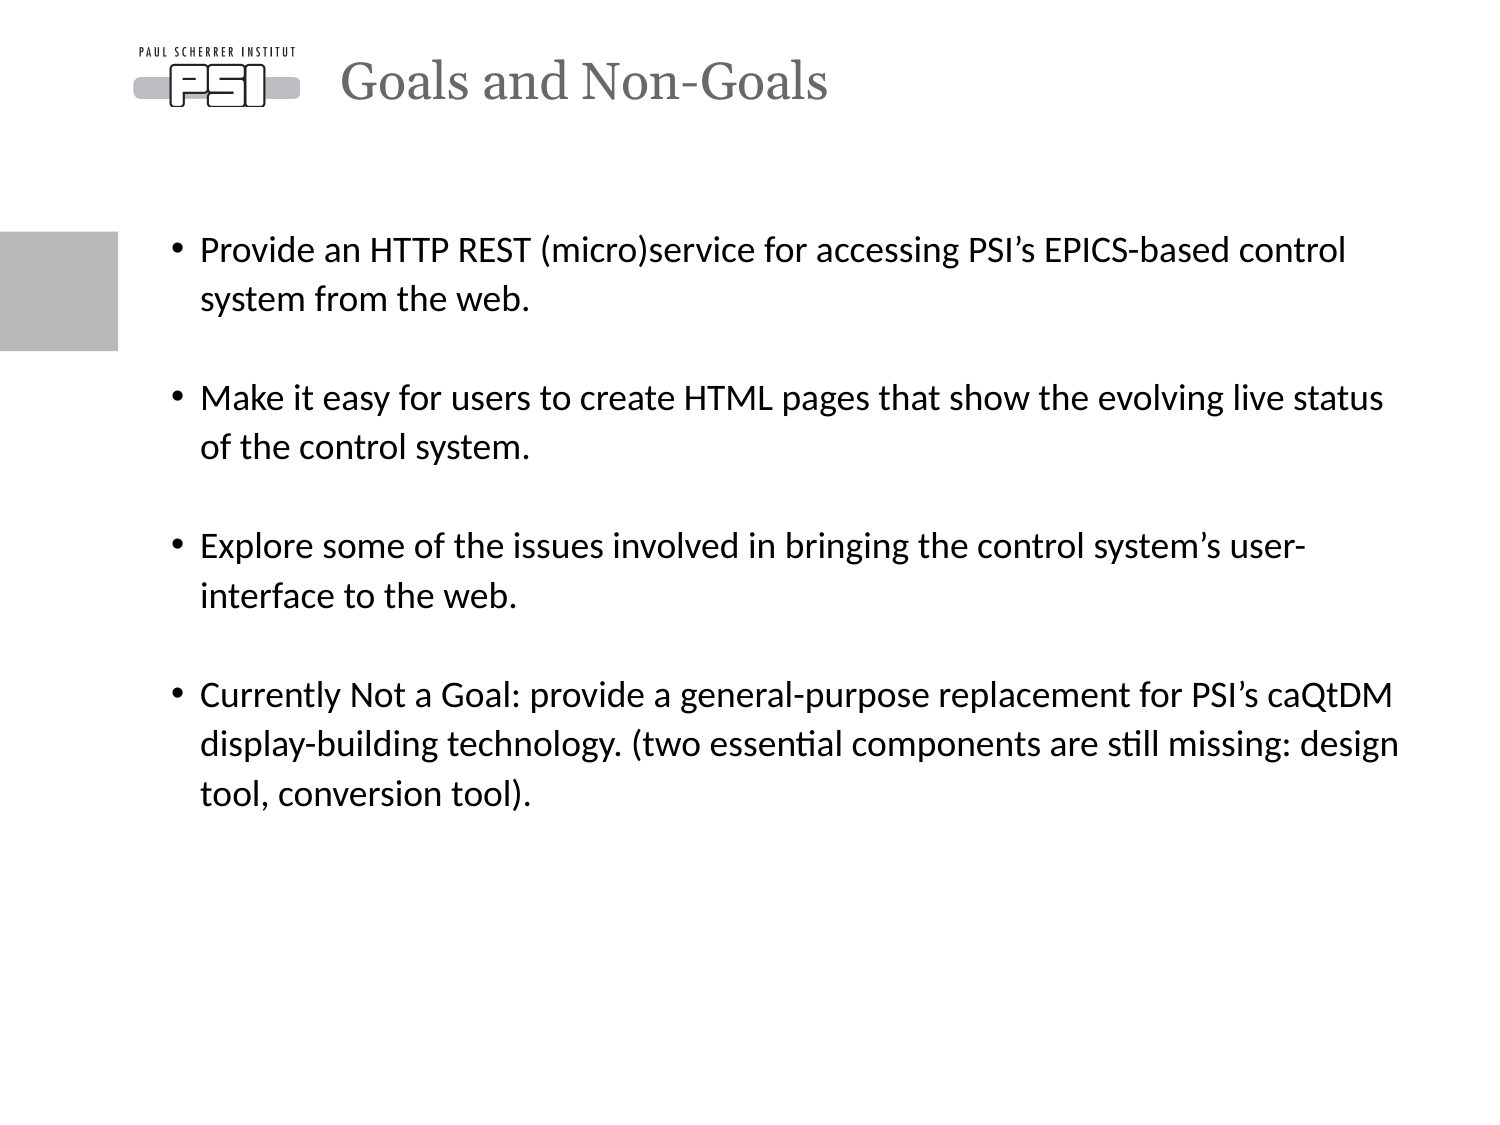

# Goals and Non-Goals
Provide an HTTP REST (micro)service for accessing PSI’s EPICS-based control system from the web.

Make it easy for users to create HTML pages that show the evolving live status of the control system.

Explore some of the issues involved in bringing the control system’s user-interface to the web.

Currently Not a Goal: provide a general-purpose replacement for PSI’s caQtDM display-building technology. (two essential components are still missing: design tool, conversion tool).